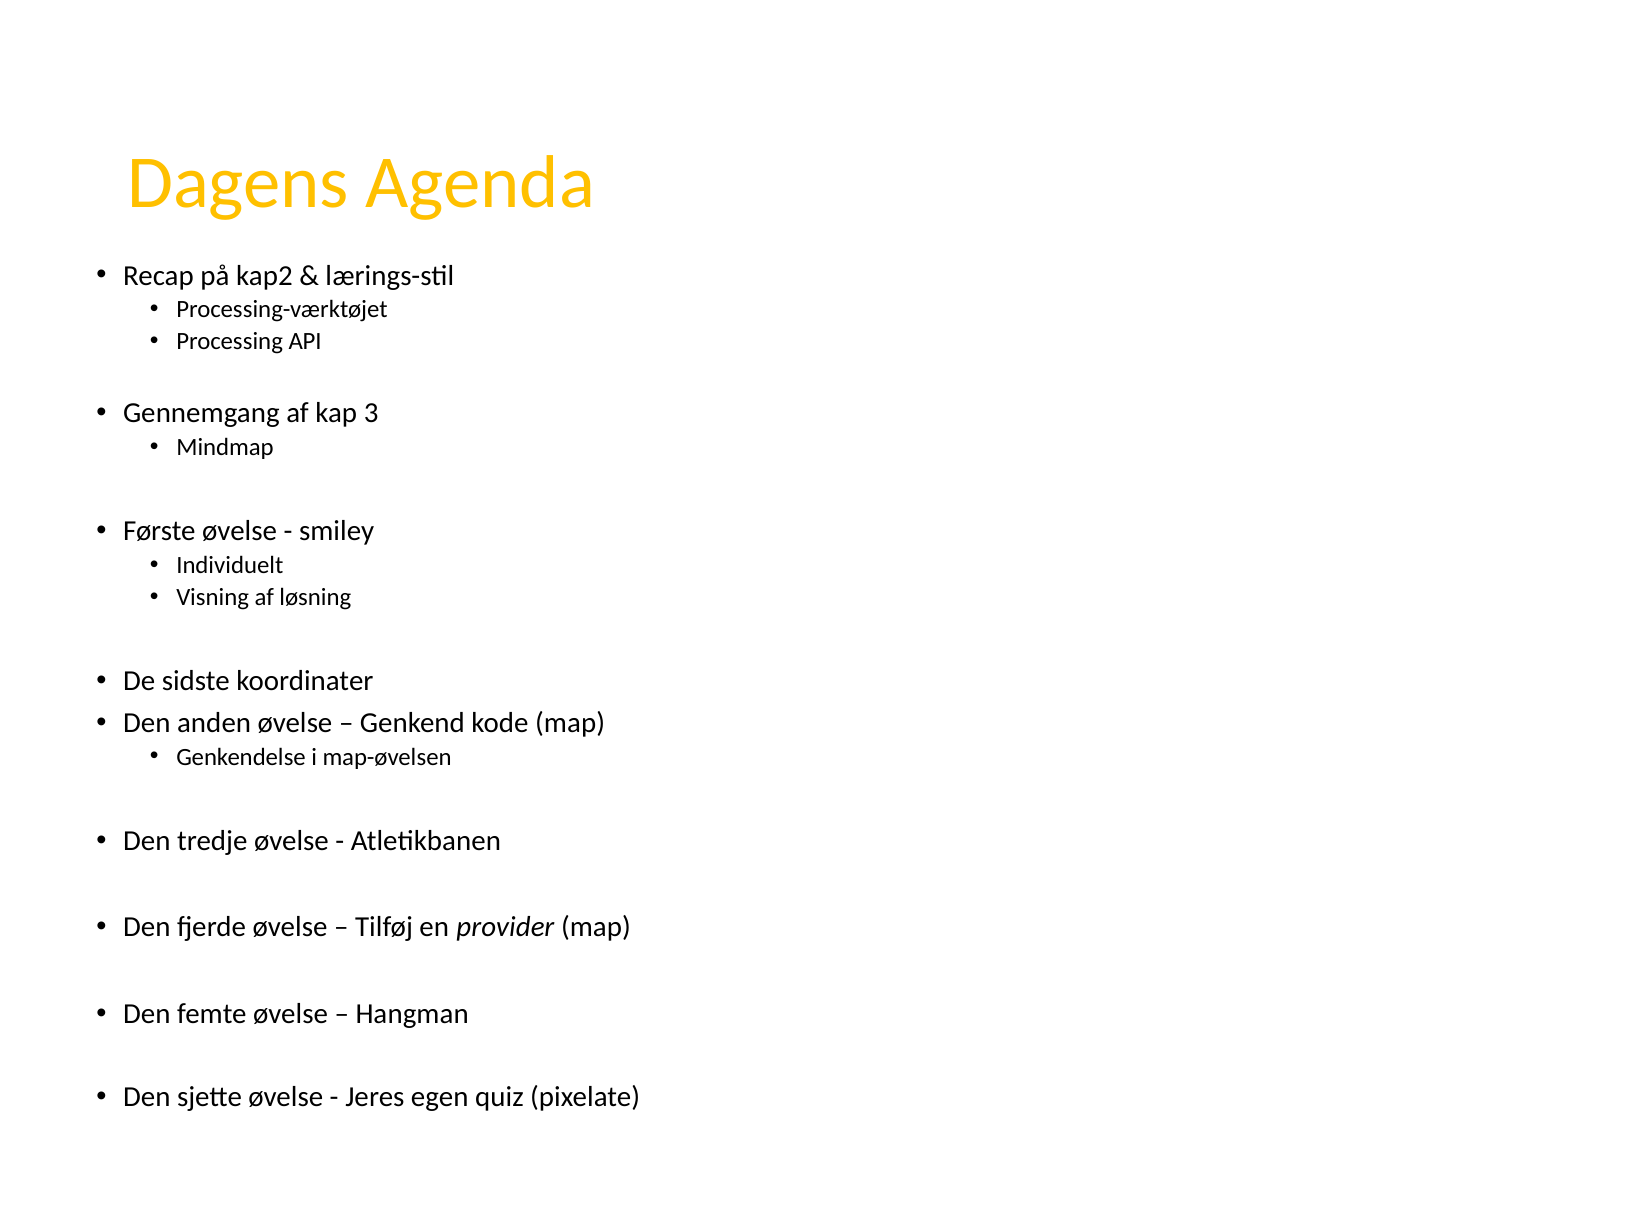

# Dagens Agenda
Recap på kap2 & lærings-stil
Processing-værktøjet
Processing API

Gennemgang af kap 3
Mindmap

Første øvelse - smiley
Individuelt
Visning af løsning

De sidste koordinater
Den anden øvelse – Genkend kode (map)
Genkendelse i map-øvelsen

Den tredje øvelse - Atletikbanen

Den fjerde øvelse – Tilføj en provider (map)

Den femte øvelse – Hangman

Den sjette øvelse - Jeres egen quiz (pixelate)